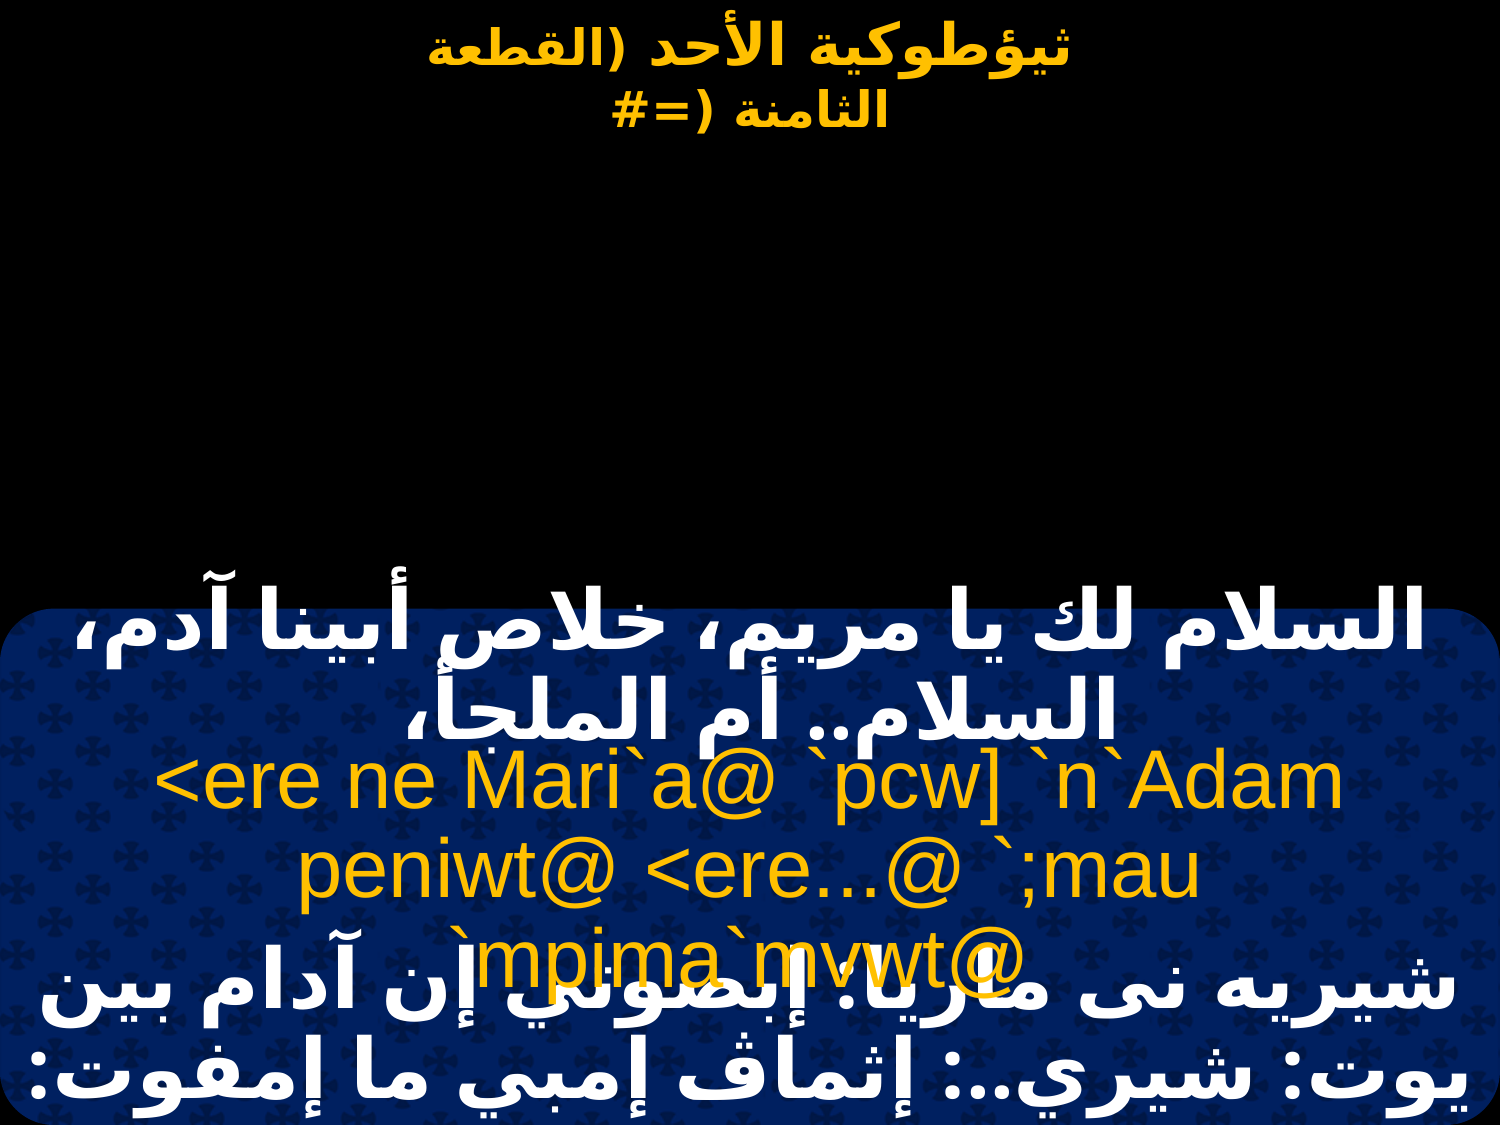

السلام لك يا مريم، خلاص أبينا آدم، السلام.. أم الملجأ،
<ere ne Mari`a@ `pcw] `n`Adam peniwt@ <ere...@ `;mau `mpima`mvwt@
شيريه نى ماريا: إبصوتي إن آدام بين يوت: شيري..: إثماڤ إمبي ما إمفوت: